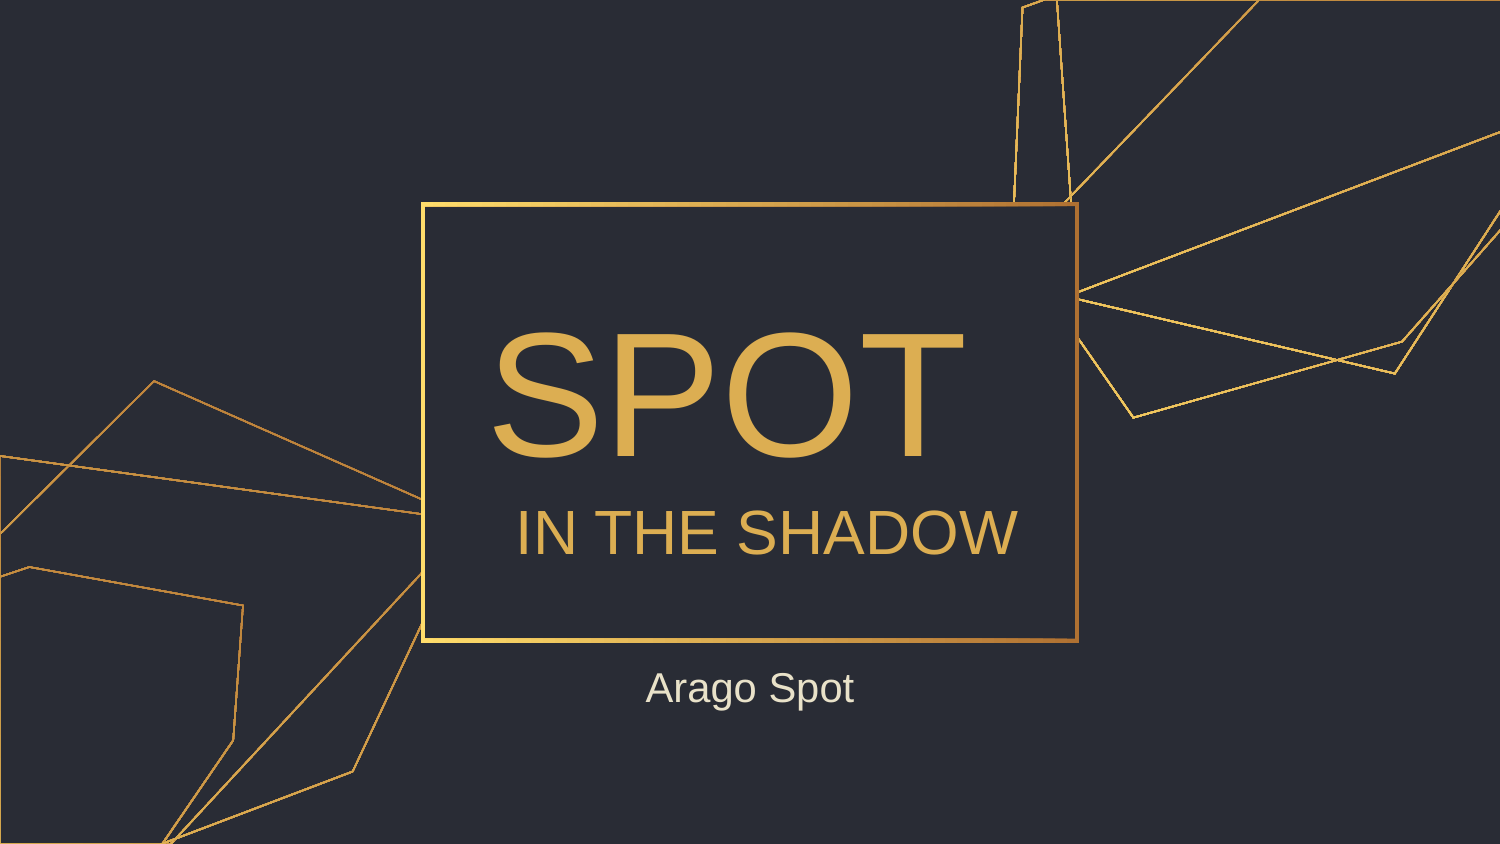

# SPOT
  IN THE SHADOW
Arago Spot